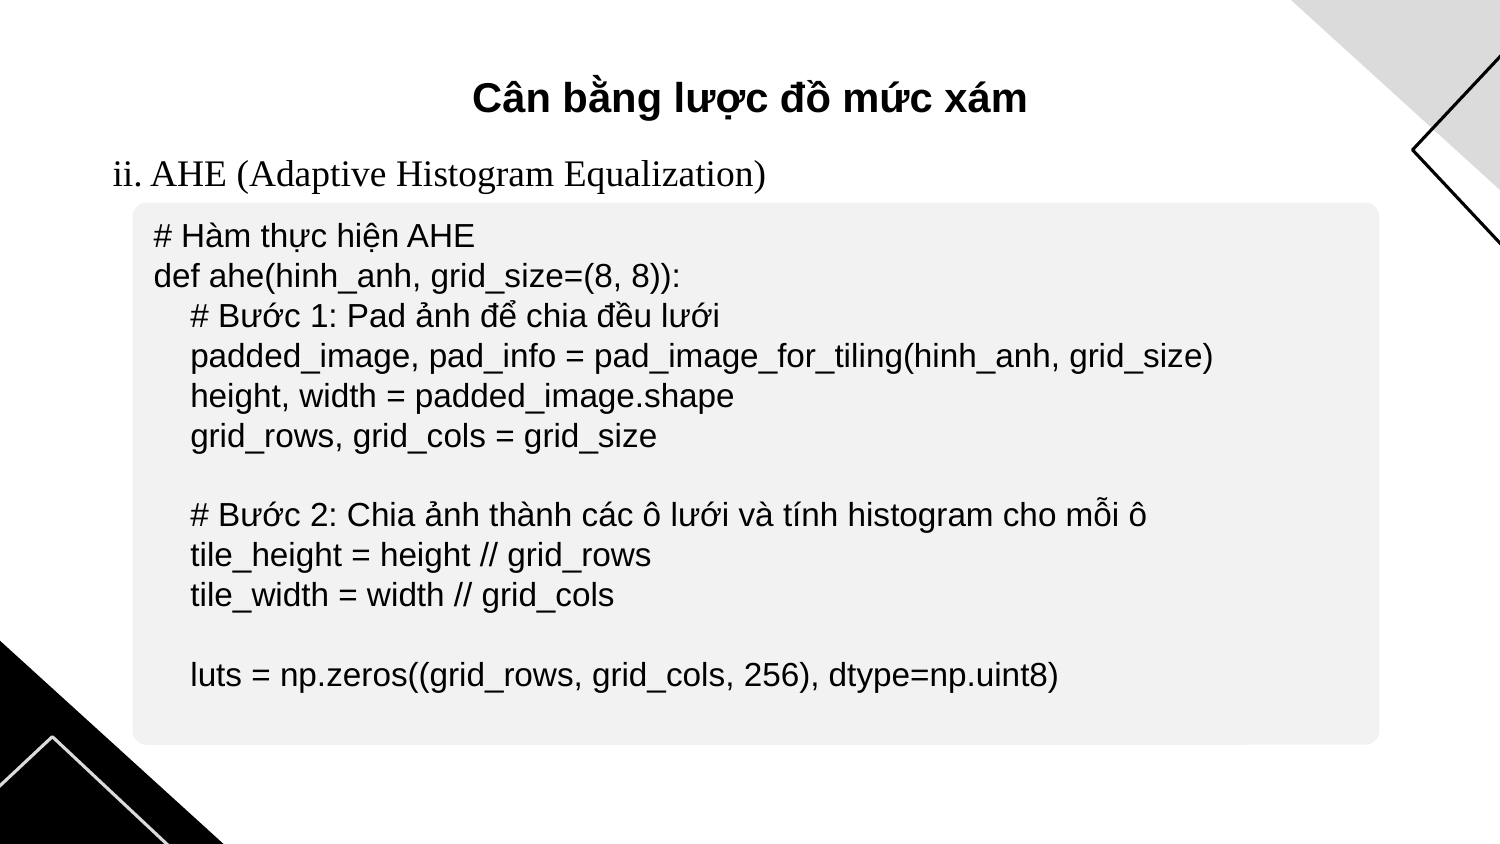

# Cân bằng lược đồ mức xám
ii. AHE (Adaptive Histogram Equalization)
# Hàm thực hiện AHE
def ahe(hinh_anh, grid_size=(8, 8)):
    # Bước 1: Pad ảnh để chia đều lưới
    padded_image, pad_info = pad_image_for_tiling(hinh_anh, grid_size)
    height, width = padded_image.shape
    grid_rows, grid_cols = grid_size

    # Bước 2: Chia ảnh thành các ô lưới và tính histogram cho mỗi ô
    tile_height = height // grid_rows
    tile_width = width // grid_cols

    luts = np.zeros((grid_rows, grid_cols, 256), dtype=np.uint8)